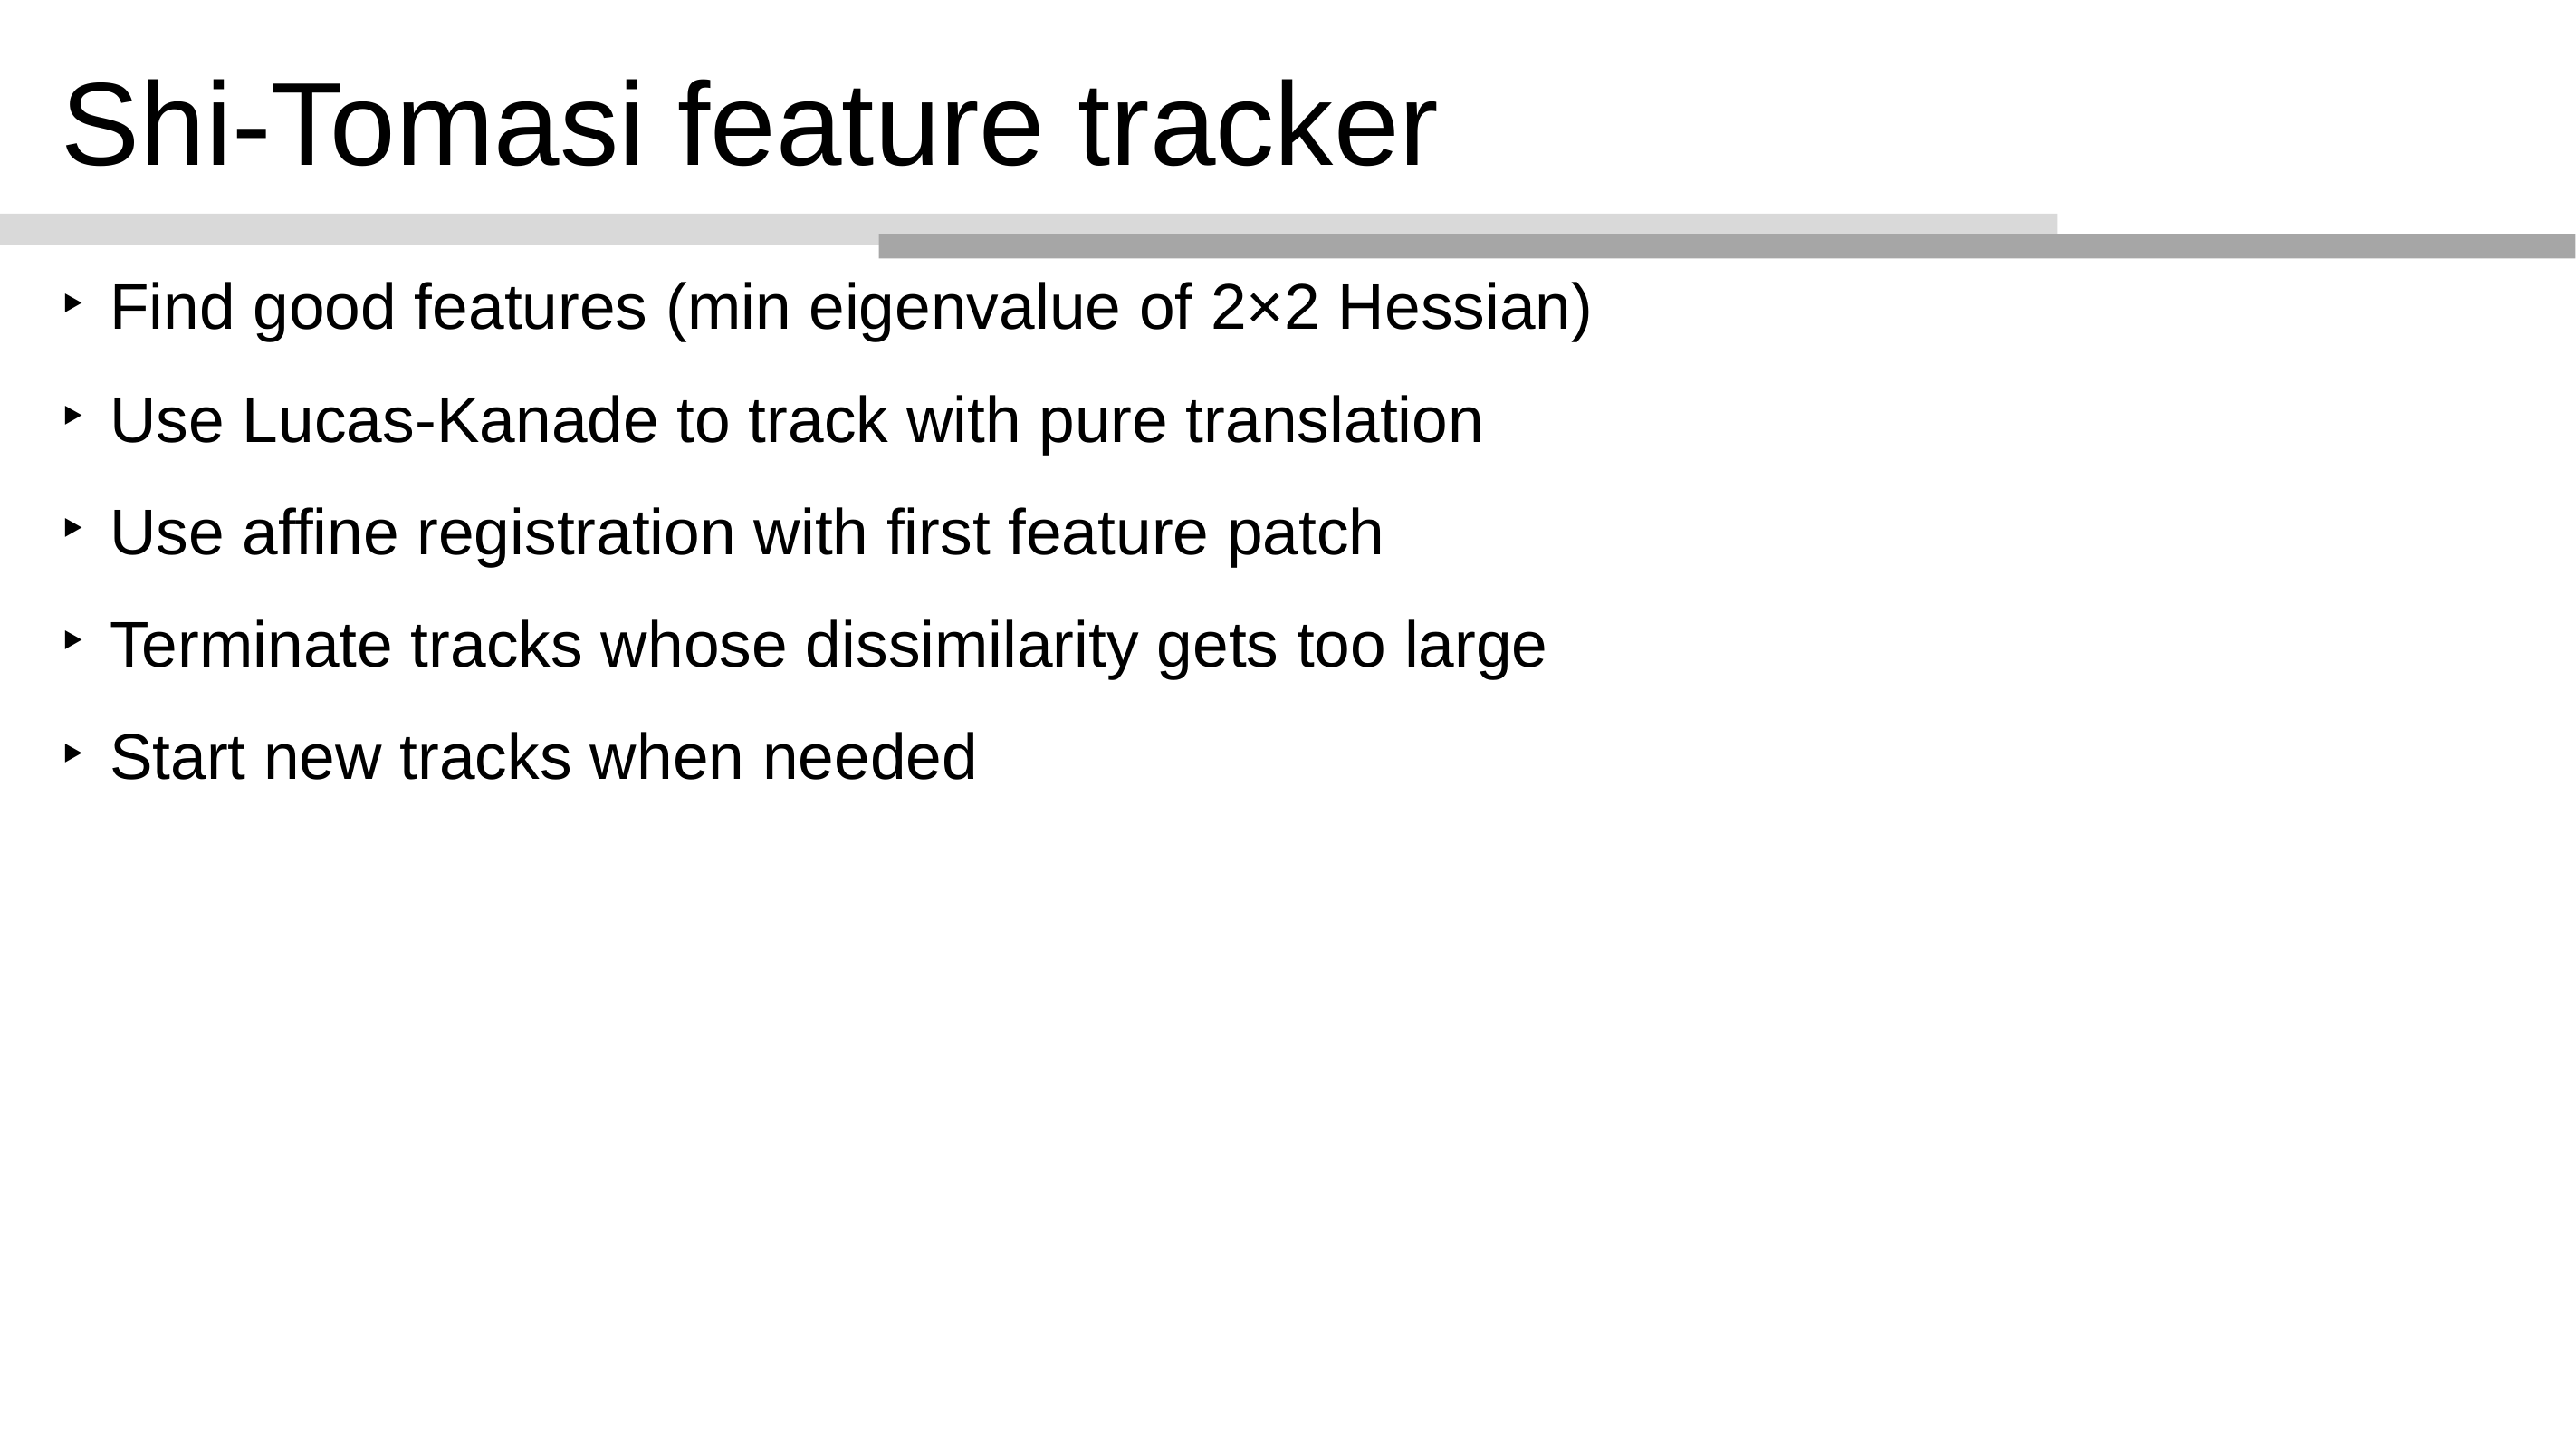

# Shi-Tomasi feature tracker
Find good features (min eigenvalue of 2×2 Hessian)
Use Lucas-Kanade to track with pure translation
Use affine registration with first feature patch
Terminate tracks whose dissimilarity gets too large
Start new tracks when needed